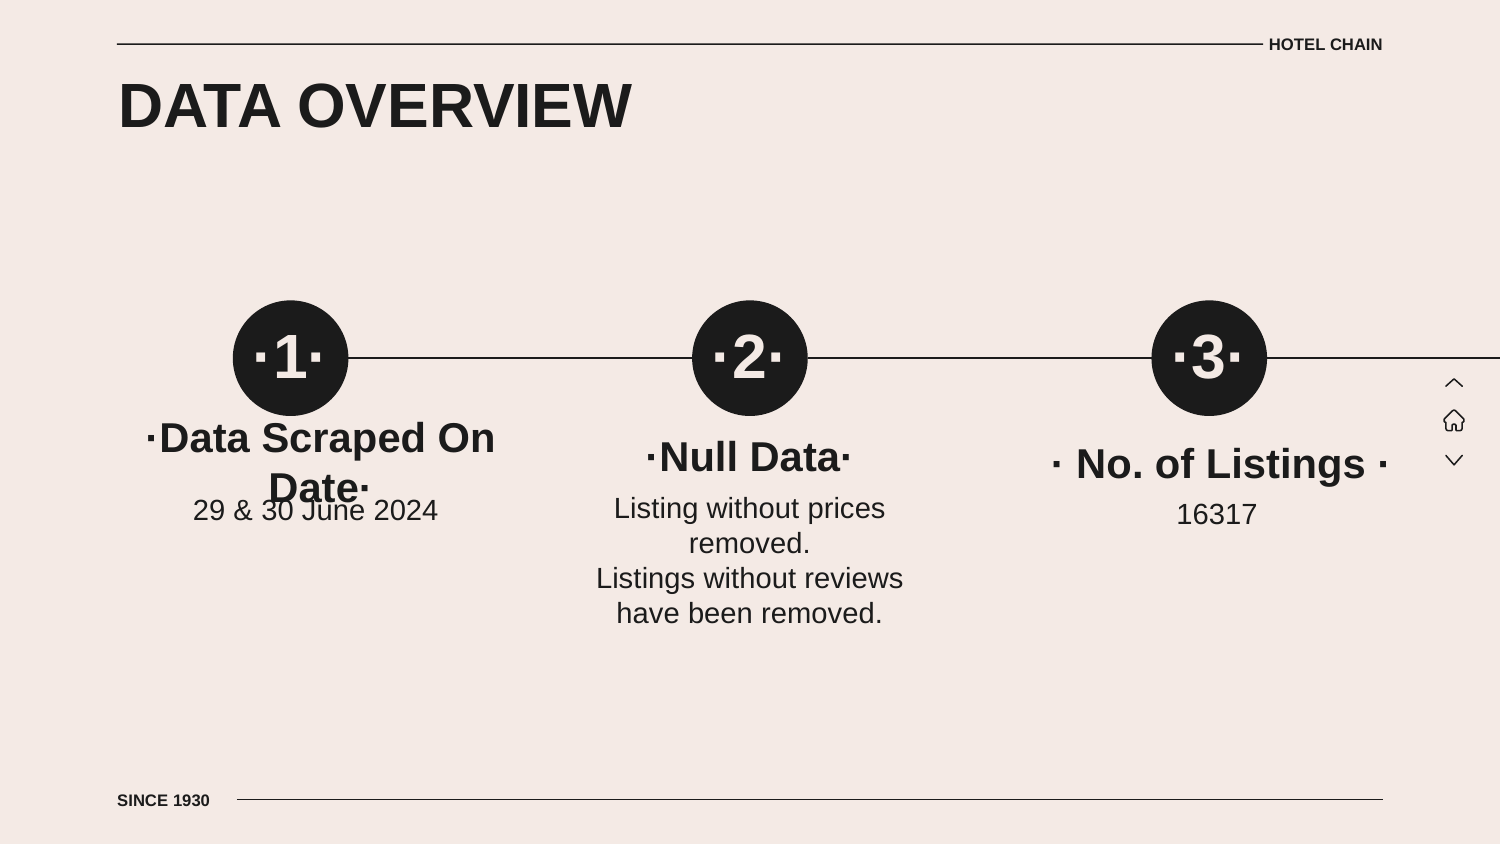

HOTEL CHAIN
# DATA OVERVIEW

·1·
·2·
·3·

·Null Data·
·Data Scraped On Date·
· No. of Listings ·

29 & 30 June 2024
16317
Listing without prices removed.
Listings without reviews have been removed.
SINCE 1930